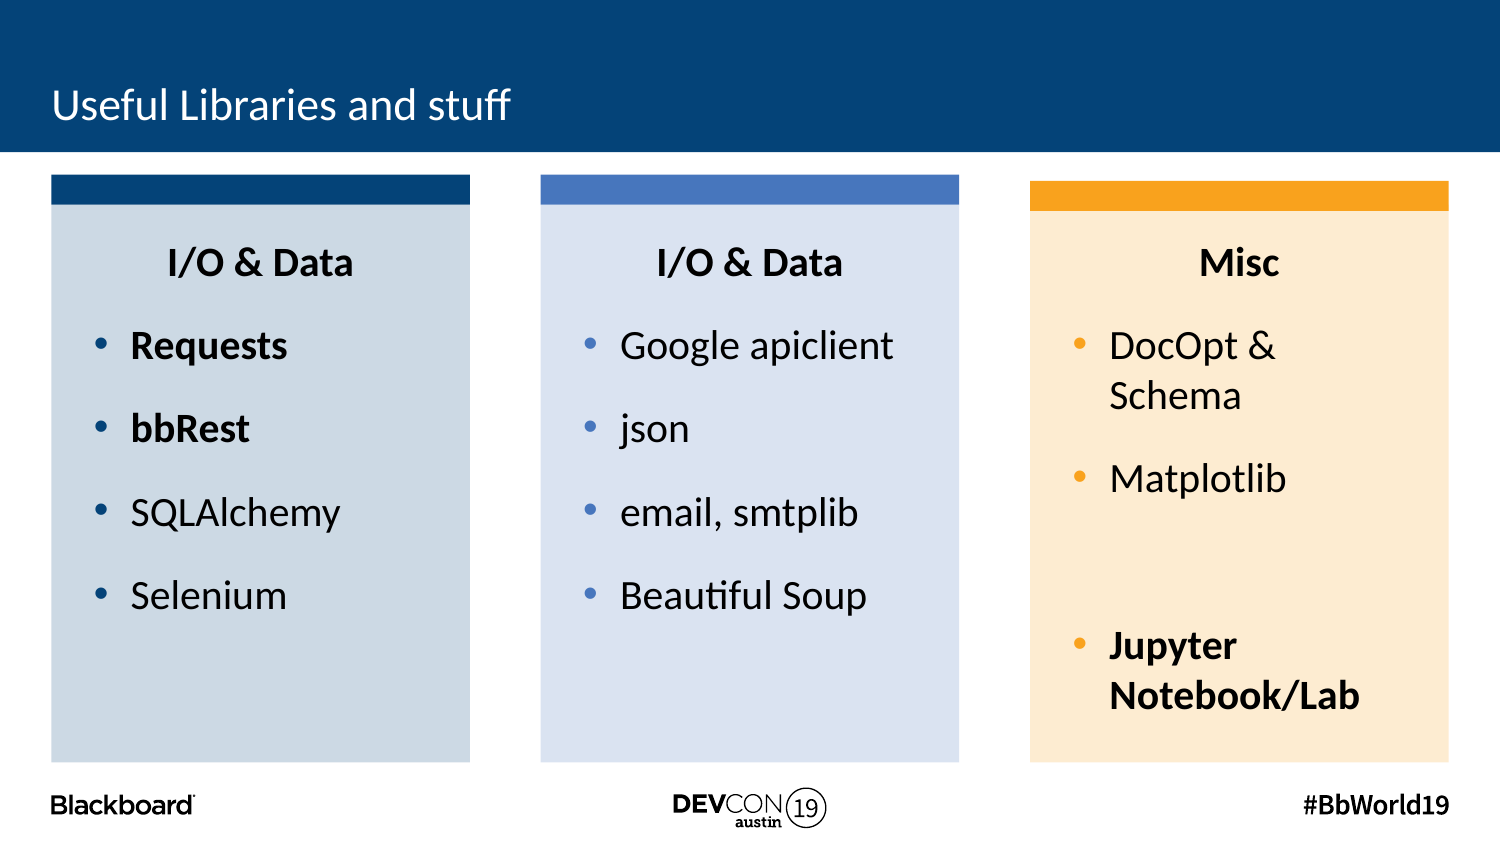

# Useful Libraries and stuff

I/O & Data
Google apiclient
json
email, smtplib
Beautiful Soup

I/O & Data
Requests
bbRest
SQLAlchemy
Selenium

Misc
DocOpt & Schema
Matplotlib

Jupyter Notebook/Lab